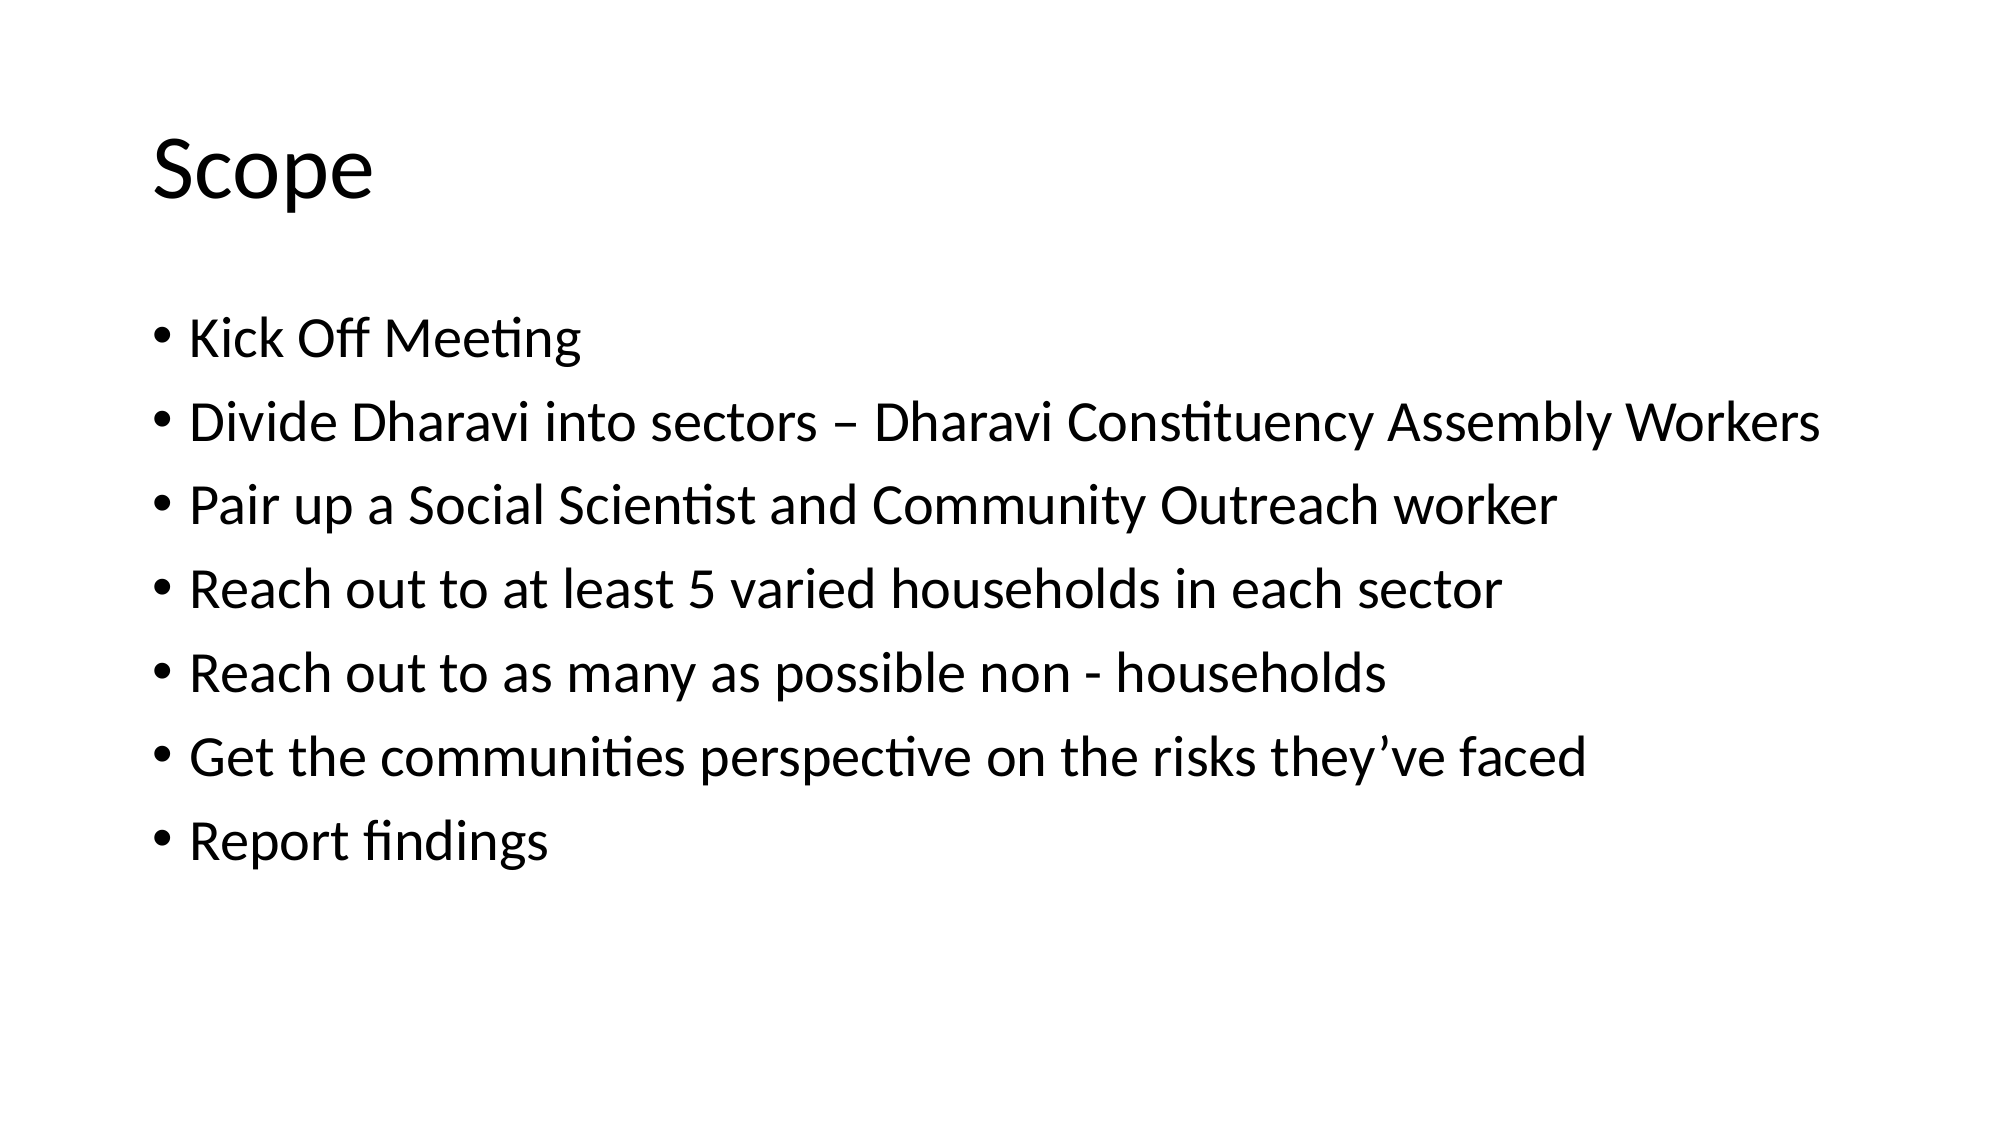

# Scope
Kick Off Meeting
Divide Dharavi into sectors – Dharavi Constituency Assembly Workers
Pair up a Social Scientist and Community Outreach worker
Reach out to at least 5 varied households in each sector
Reach out to as many as possible non - households
Get the communities perspective on the risks they’ve faced
Report findings